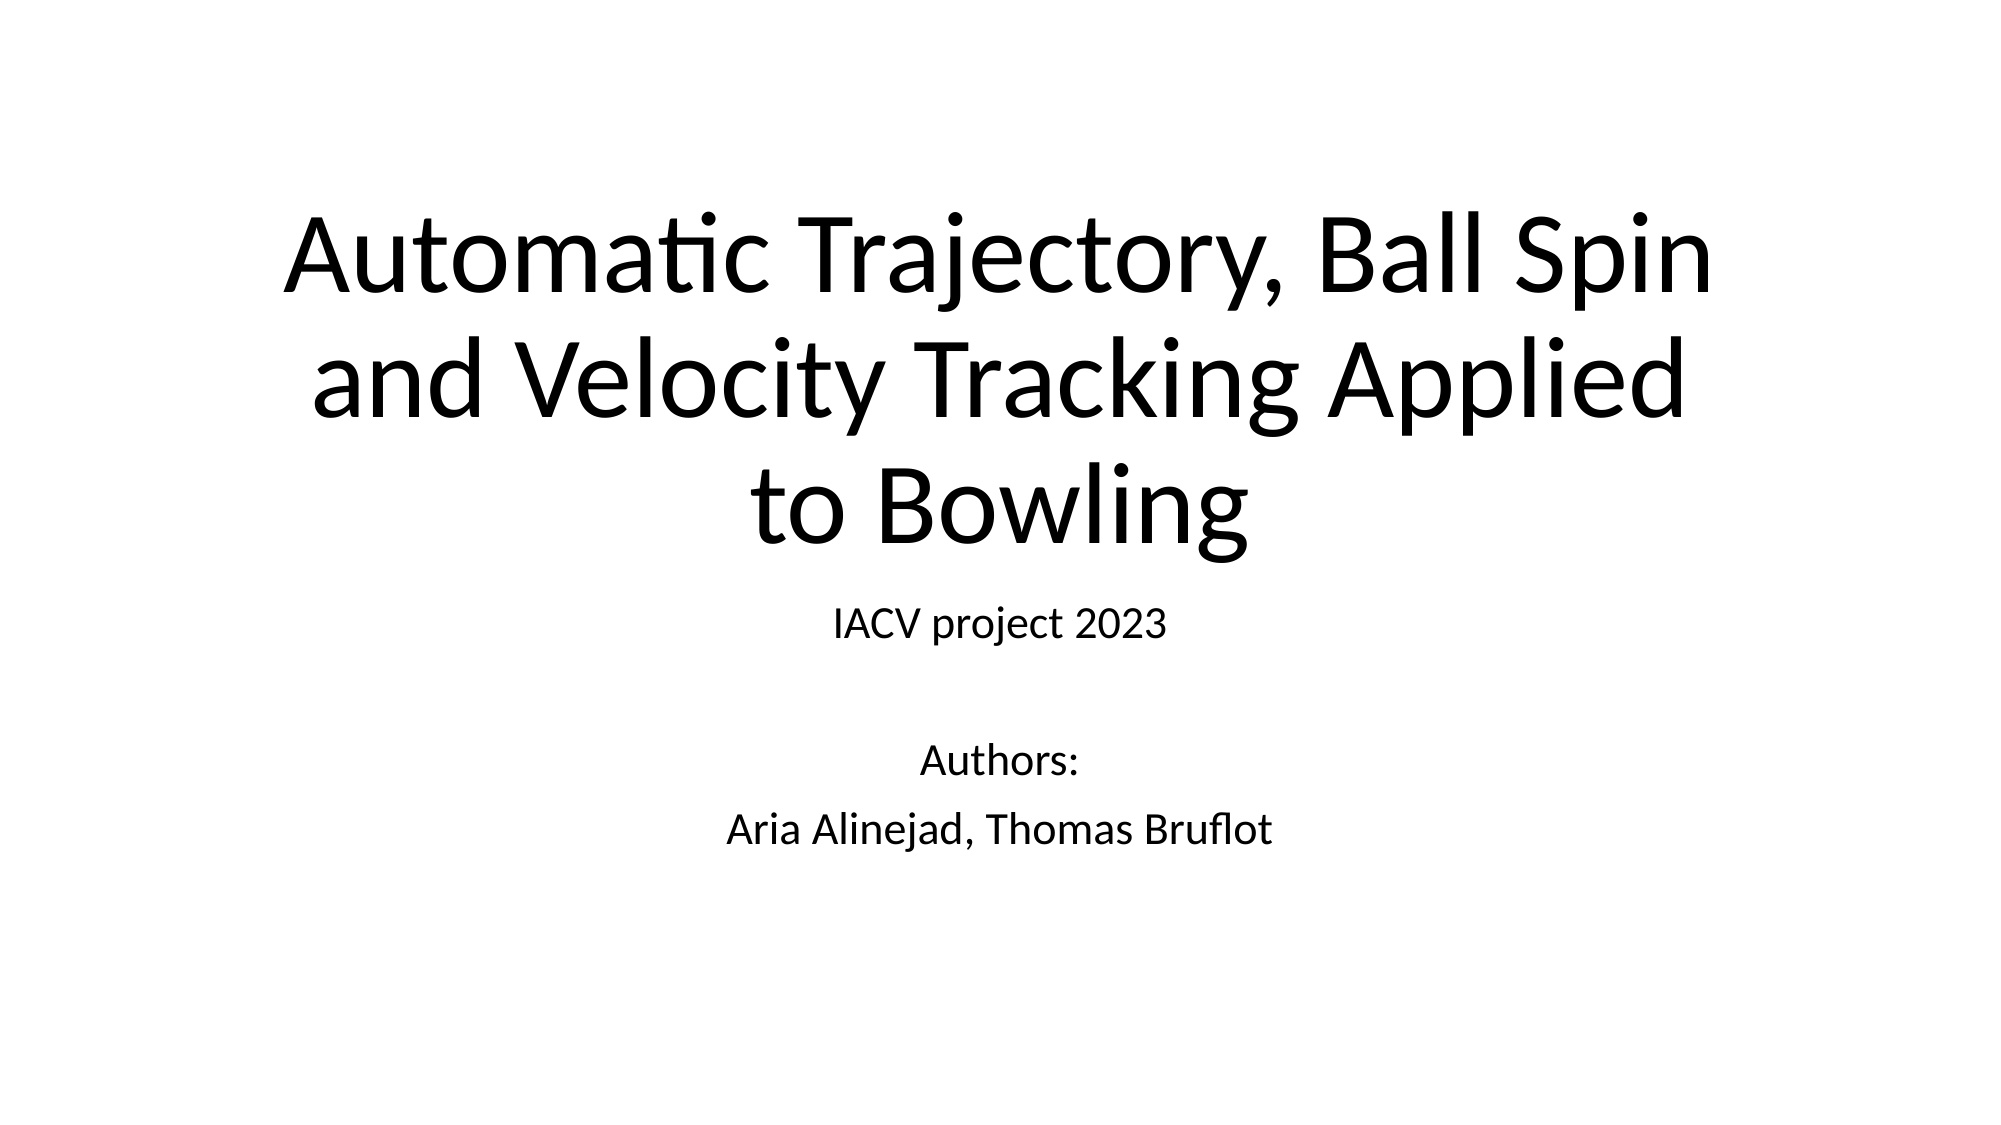

# Automatic Trajectory, Ball Spin and Velocity Tracking Applied to Bowling
IACV project 2023

Authors:
Aria Alinejad, Thomas Bruflot